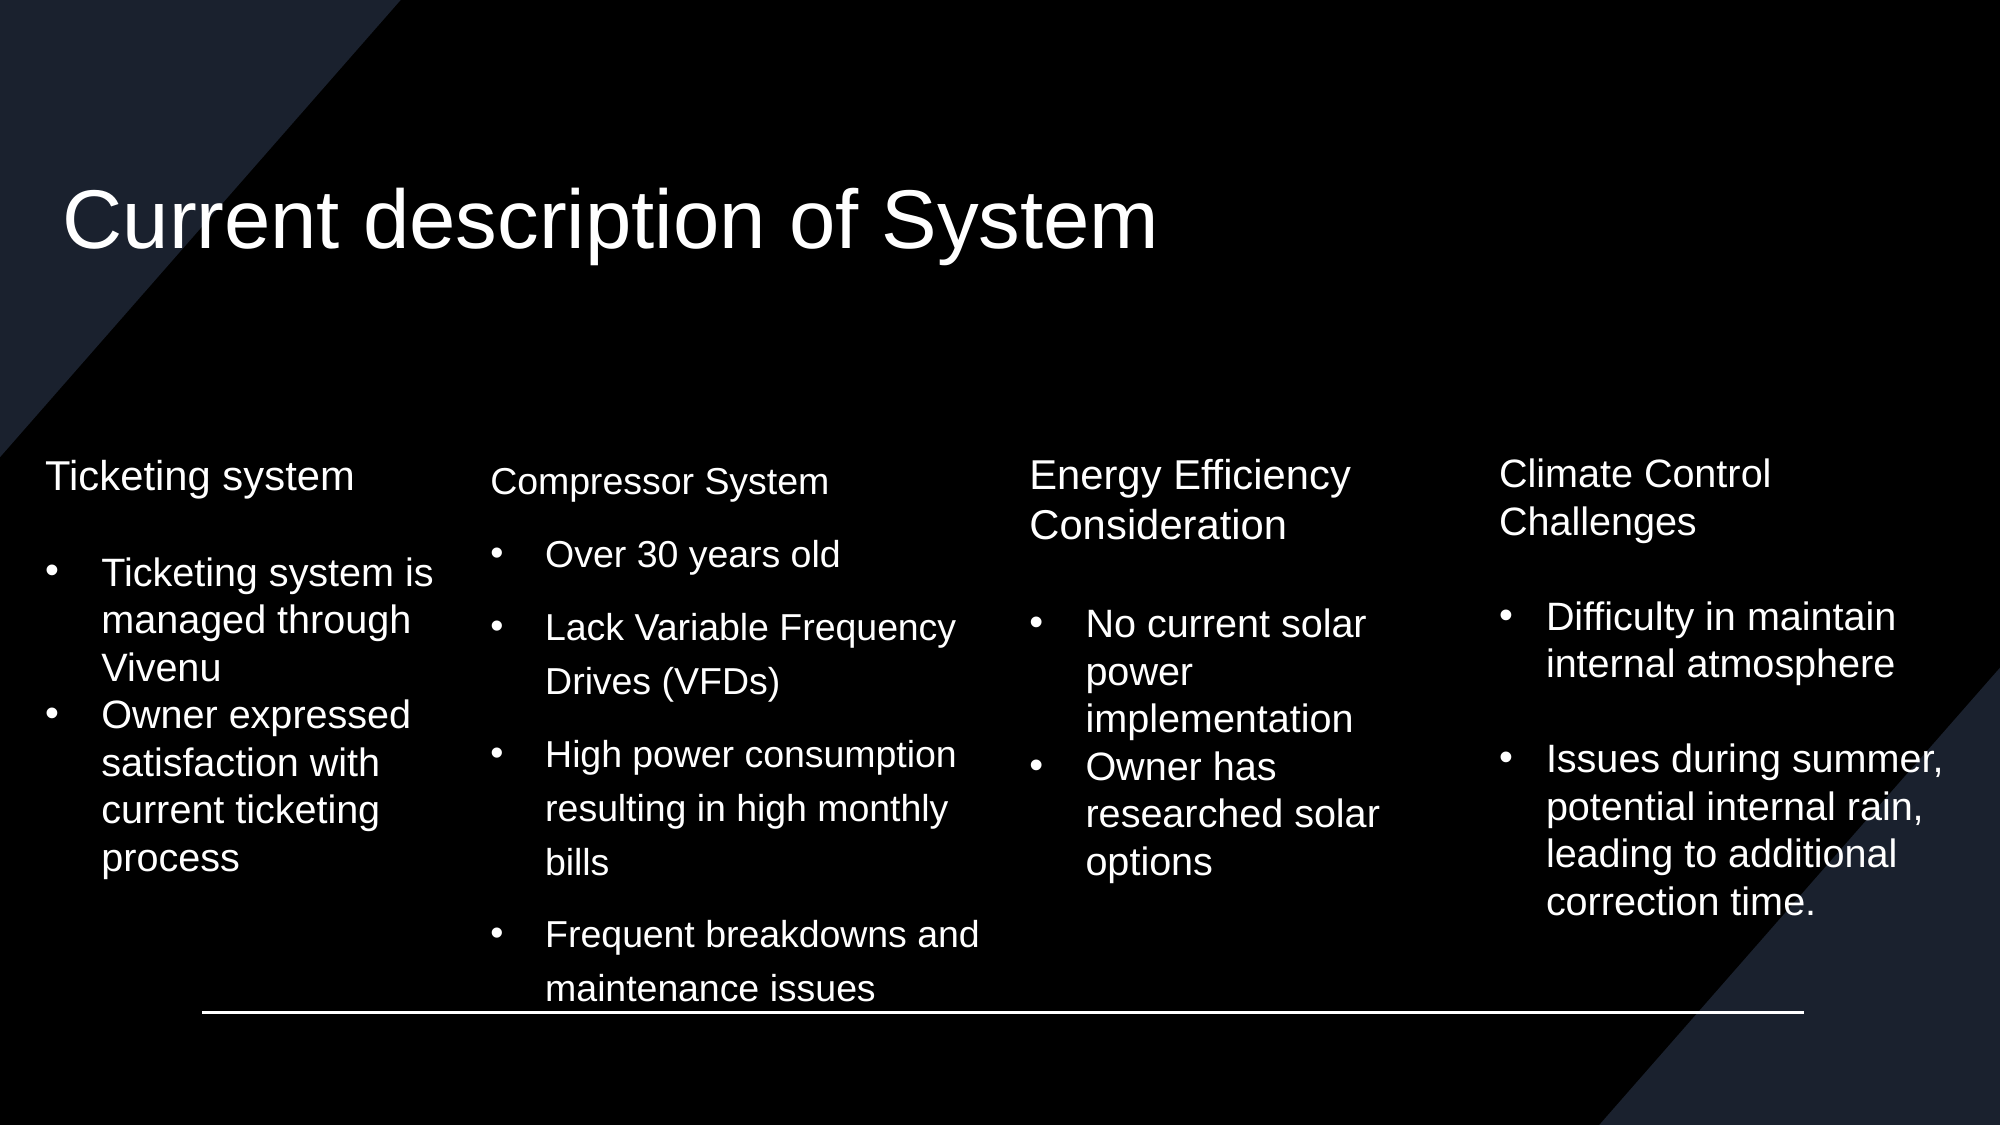

# Current description of System
Compressor System
Over 30 years old
Lack Variable Frequency Drives (VFDs)
High power consumption resulting in high monthly bills
Frequent breakdowns and maintenance issues

Energy Efficiency Consideration

No current solar power implementation
Owner has researched solar options
Climate Control Challenges

Difficulty in maintain internal atmosphere

Issues during summer, potential internal rain, leading to additional correction time.

Ticketing system

Ticketing system is managed through Vivenu
Owner expressed satisfaction with current ticketing process